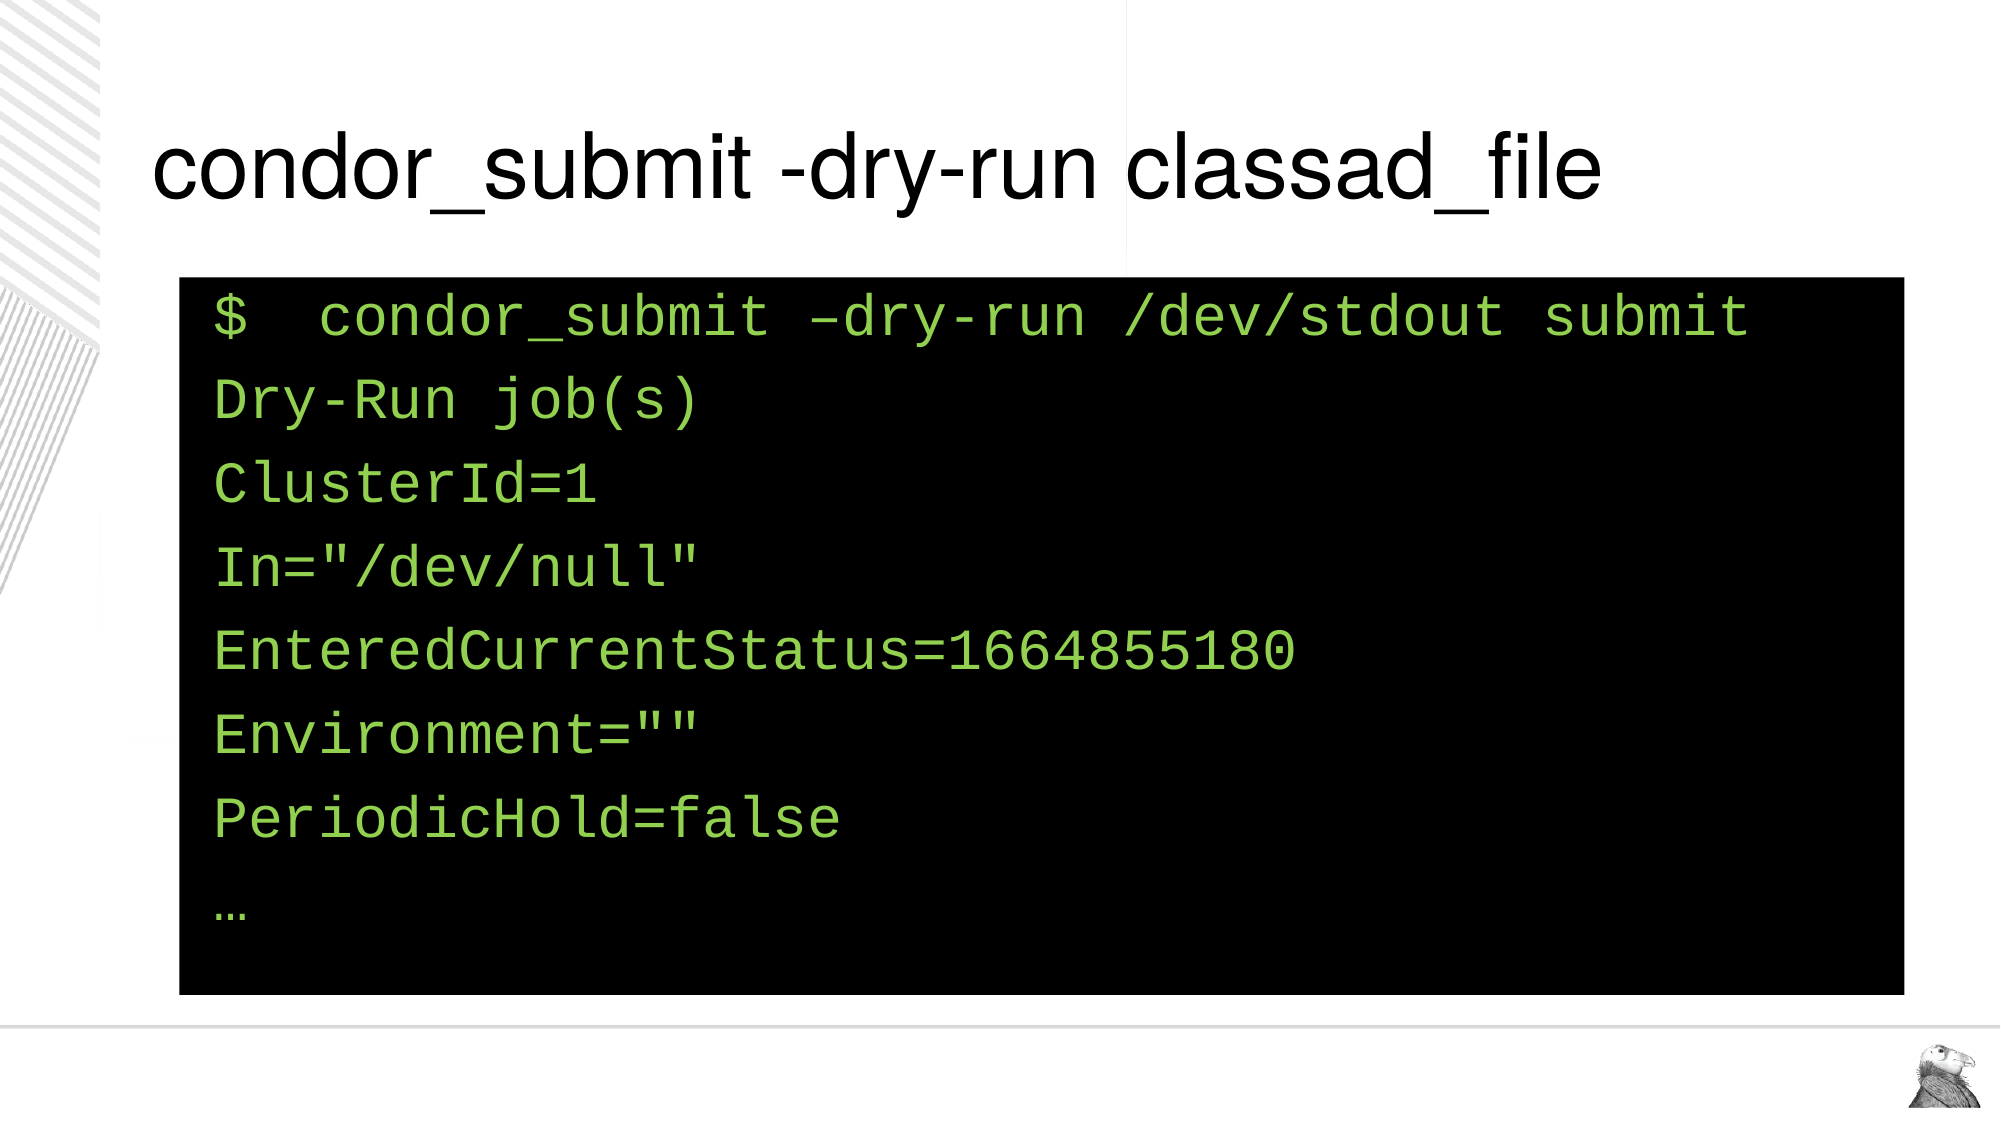

# condor_submit -dry-run classad_file
$  condor_submit –dry-run /dev/stdout submit
Dry-Run job(s)
ClusterId=1
In="/dev/null"
EnteredCurrentStatus=1664855180
Environment=""
PeriodicHold=false
…